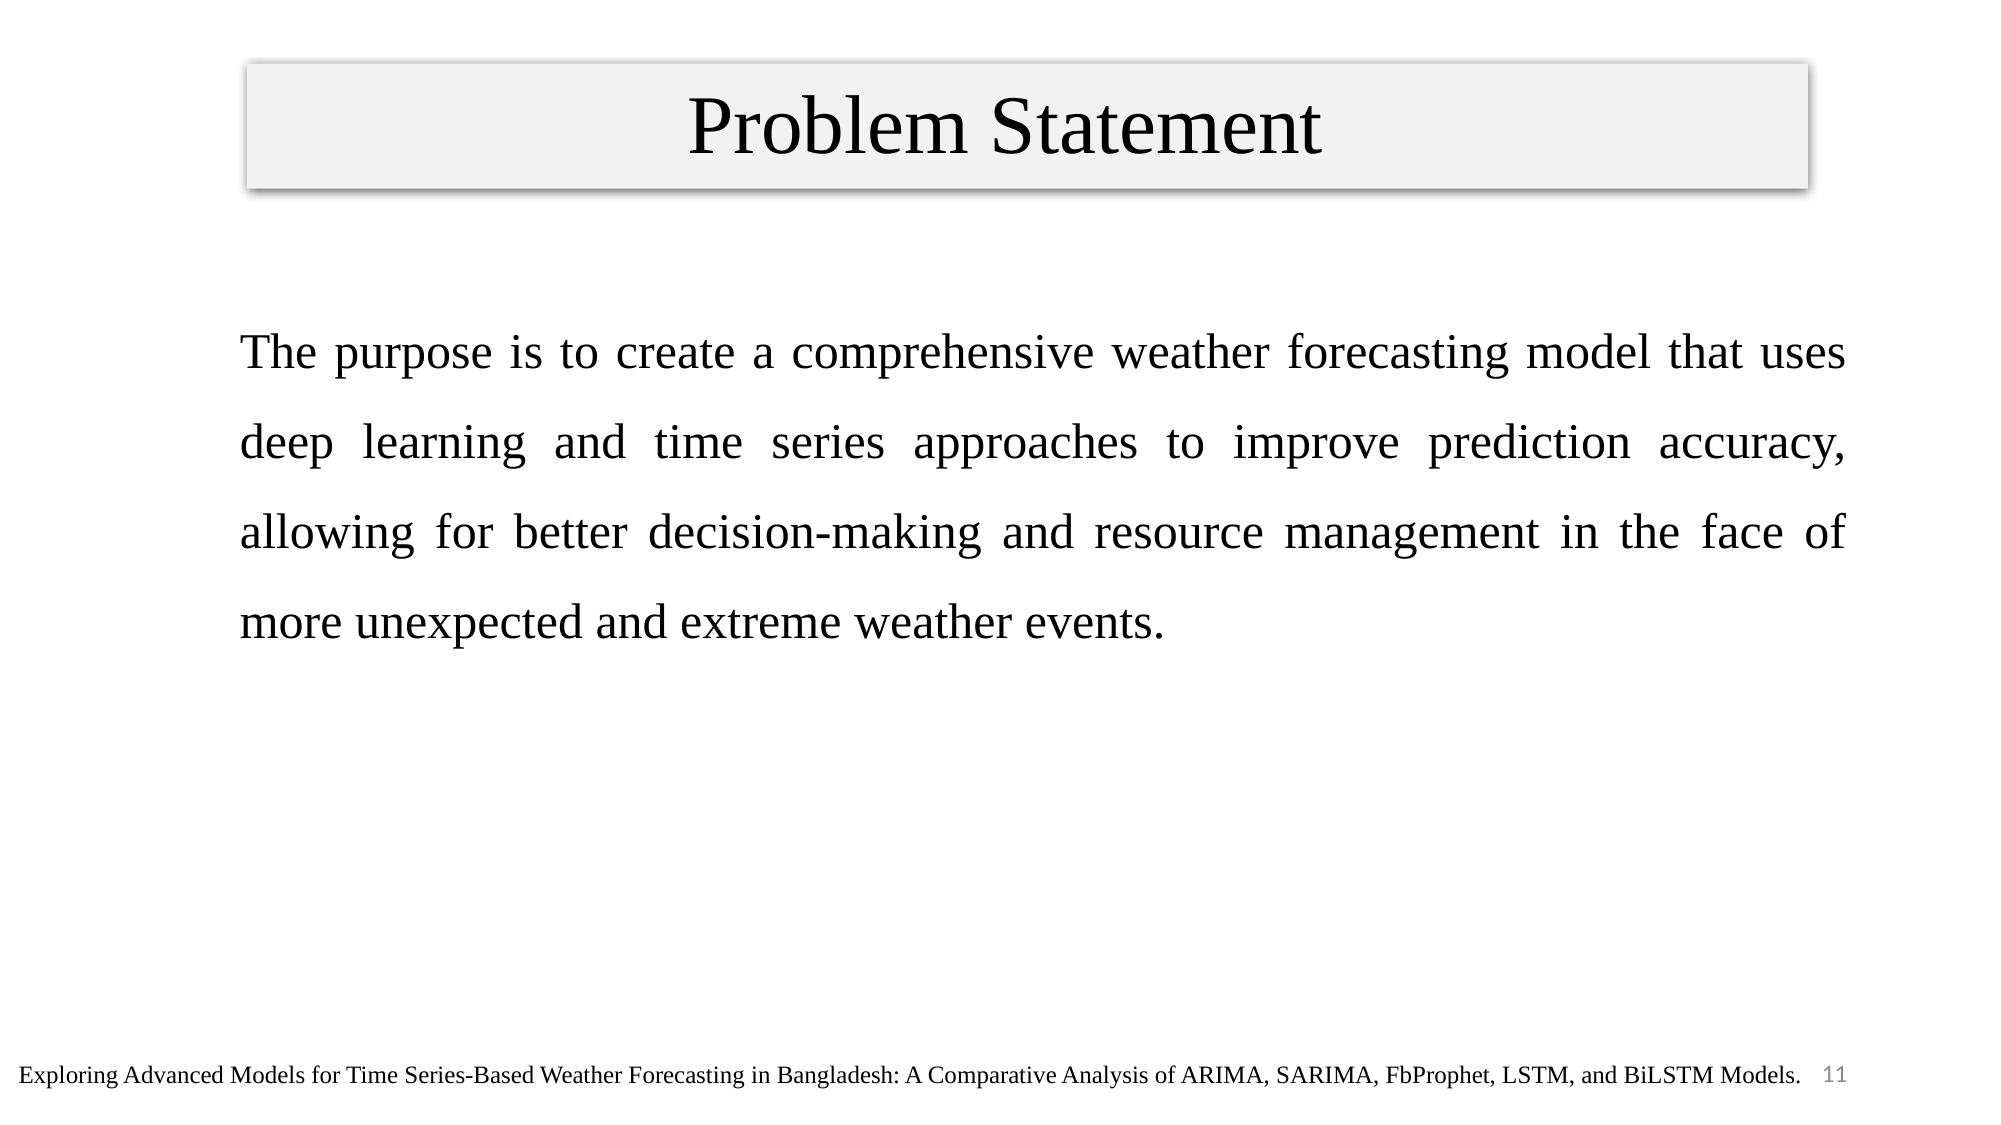

# Problem Statement
The purpose is to create a comprehensive weather forecasting model that uses deep learning and time series approaches to improve prediction accuracy, allowing for better decision-making and resource management in the face of more unexpected and extreme weather events.
11
Exploring Advanced Models for Time Series-Based Weather Forecasting in Bangladesh: A Comparative Analysis of ARIMA, SARIMA, FbProphet, LSTM, and BiLSTM Models.